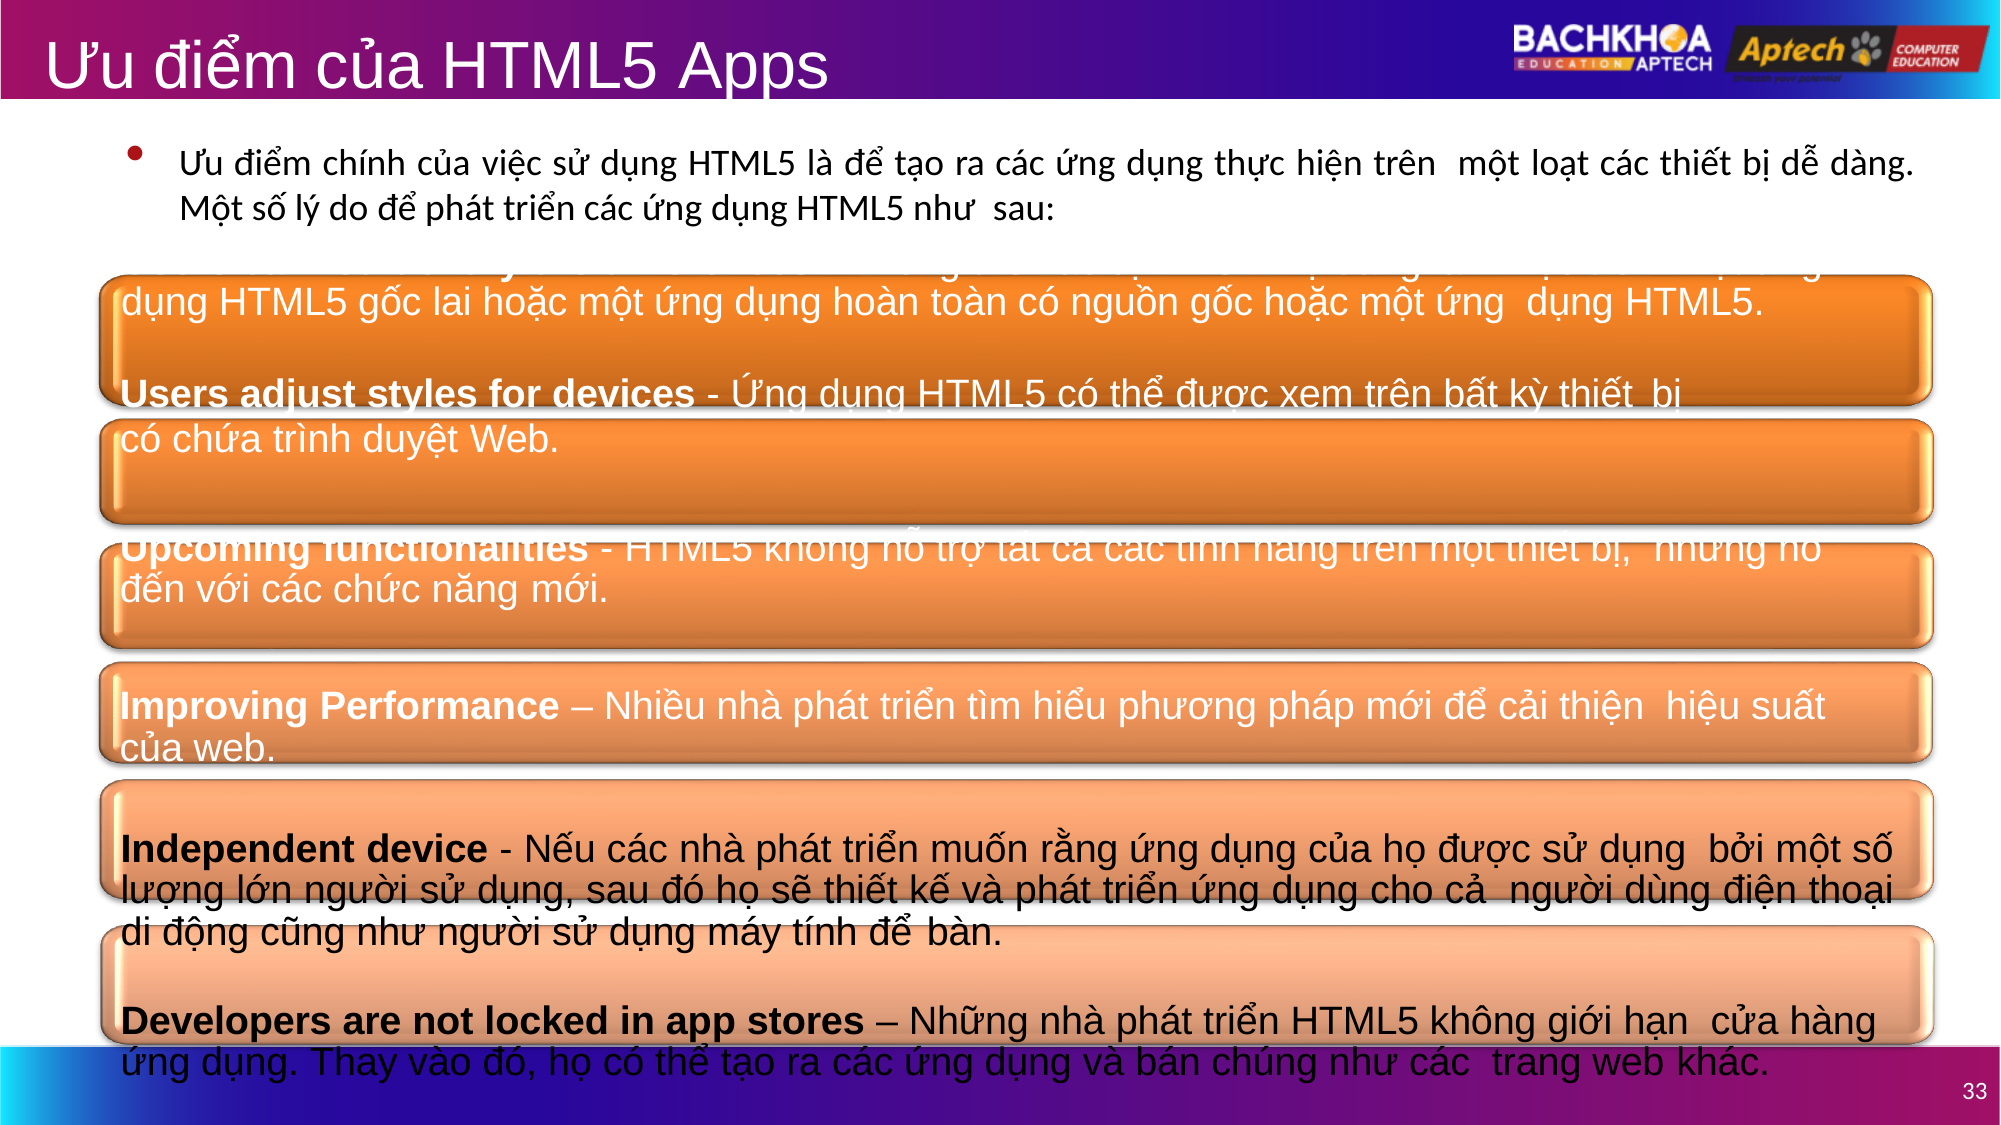

# Ưu điểm của HTML5 Apps
Ưu điểm chính của việc sử dụng HTML5 là để tạo ra các ứng dụng thực hiện trên  một loạt các thiết bị dễ dàng. Một số lý do để phát triển các ứng dụng HTML5 như  sau:
Users cannot identify the differences - Không thể xác định xem họ đang làm việc trên  một ứng dụng HTML5 gốc lai hoặc một ứng dụng hoàn toàn có nguồn gốc hoặc một ứng  dụng HTML5.

Users adjust styles for devices - Ứng dụng HTML5 có thể được xem trên bất kỳ thiết bị
có chứa trình duyệt Web.

Upcoming functionalities - HTML5 không hỗ trợ tất cả các tính năng trên một thiết bị,  nhưng nó đến với các chức năng mới.

Improving Performance – Nhiều nhà phát triển tìm hiểu phương pháp mới để cải thiện  hiệu suất của web.

Independent device - Nếu các nhà phát triển muốn rằng ứng dụng của họ được sử dụng  bởi một số lượng lớn người sử dụng, sau đó họ sẽ thiết kế và phát triển ứng dụng cho cả  người dùng điện thoại di động cũng như người sử dụng máy tính để bàn.

Developers are not locked in app stores – Những nhà phát triển HTML5 không giới hạn  cửa hàng ứng dụng. Thay vào đó, họ có thể tạo ra các ứng dụng và bán chúng như các  trang web khác.

33